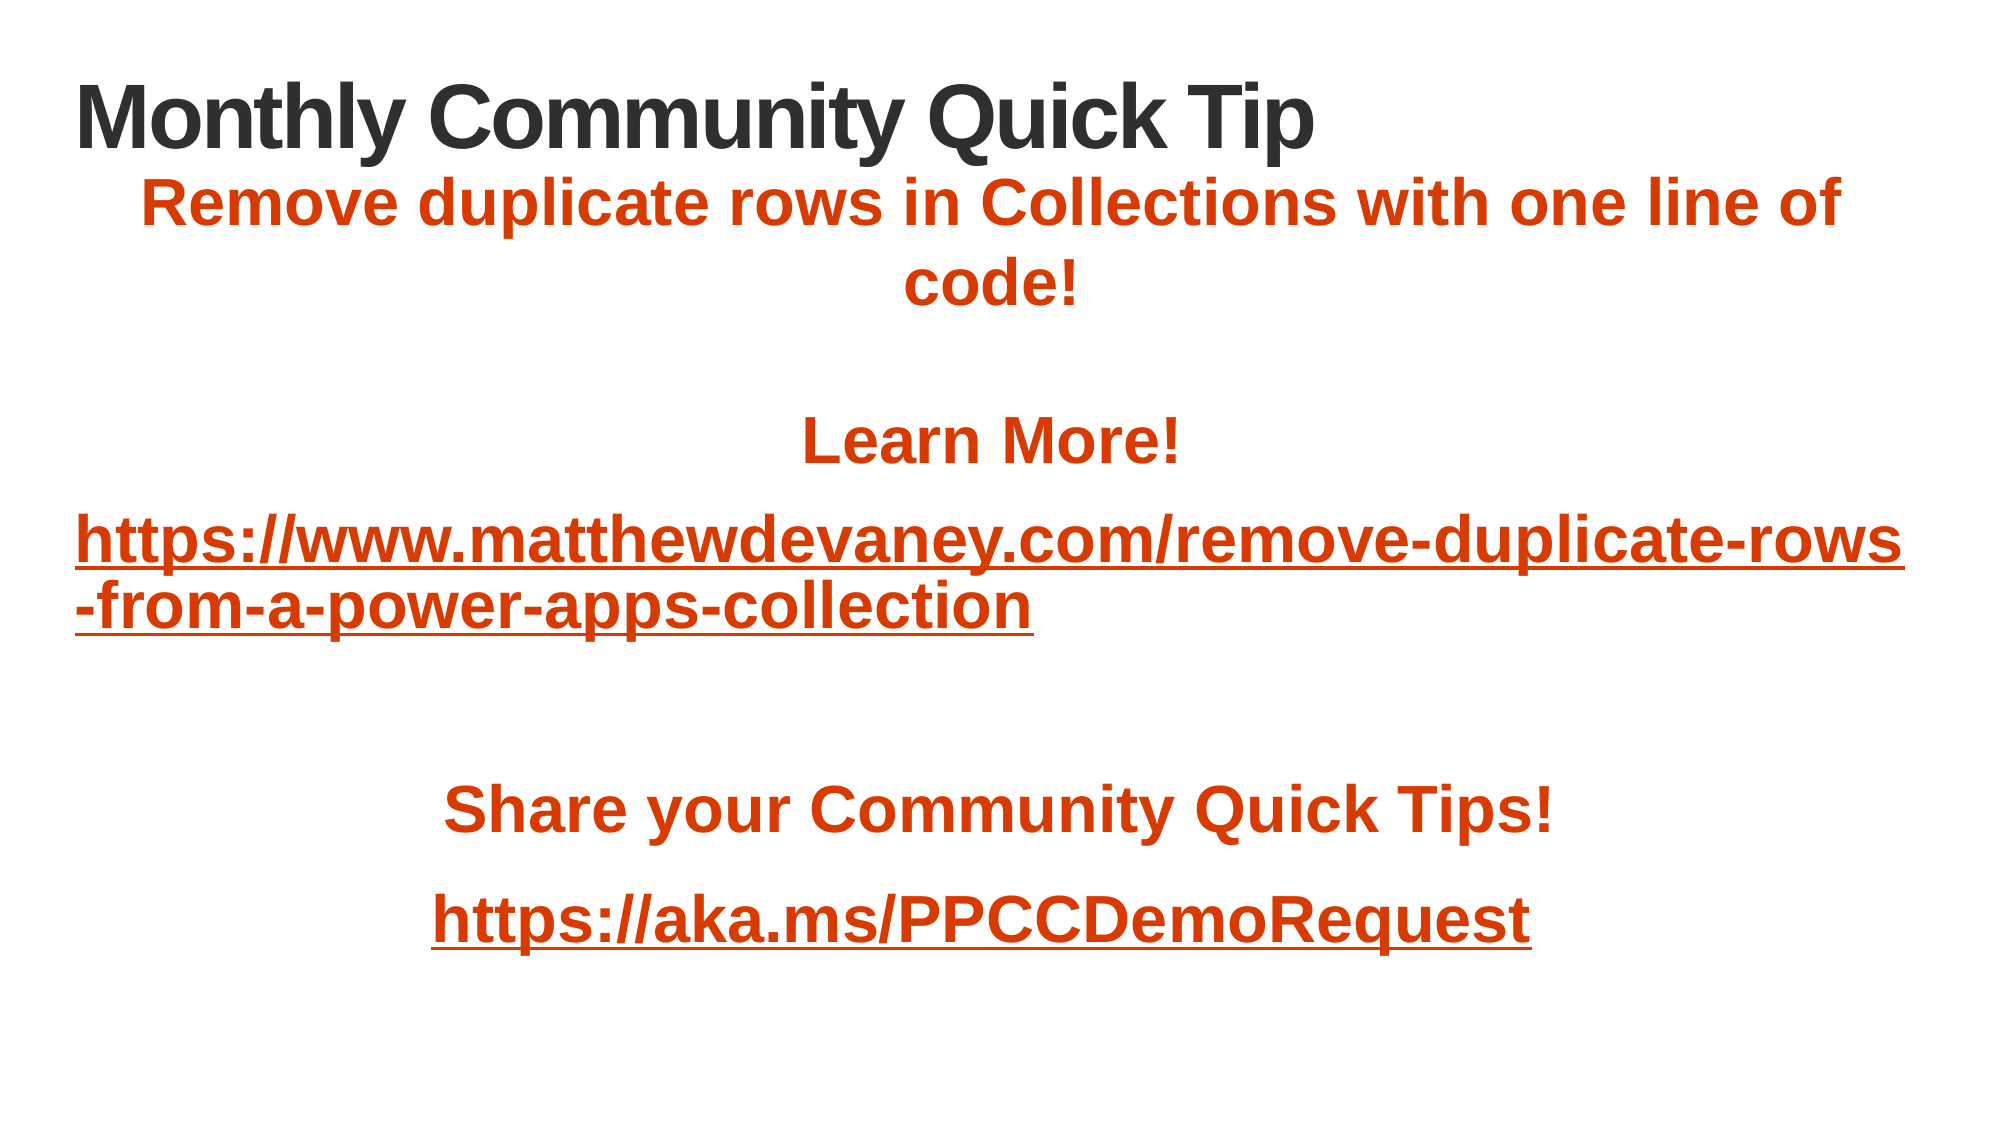

# Monthly Community Quick Tip
Remove duplicate rows in Collections with one line of code!
Learn More!
https://www.matthewdevaney.com/remove-duplicate-rows-from-a-power-apps-collection
Share your Community Quick Tips!

https://aka.ms/PPCCDemoRequest